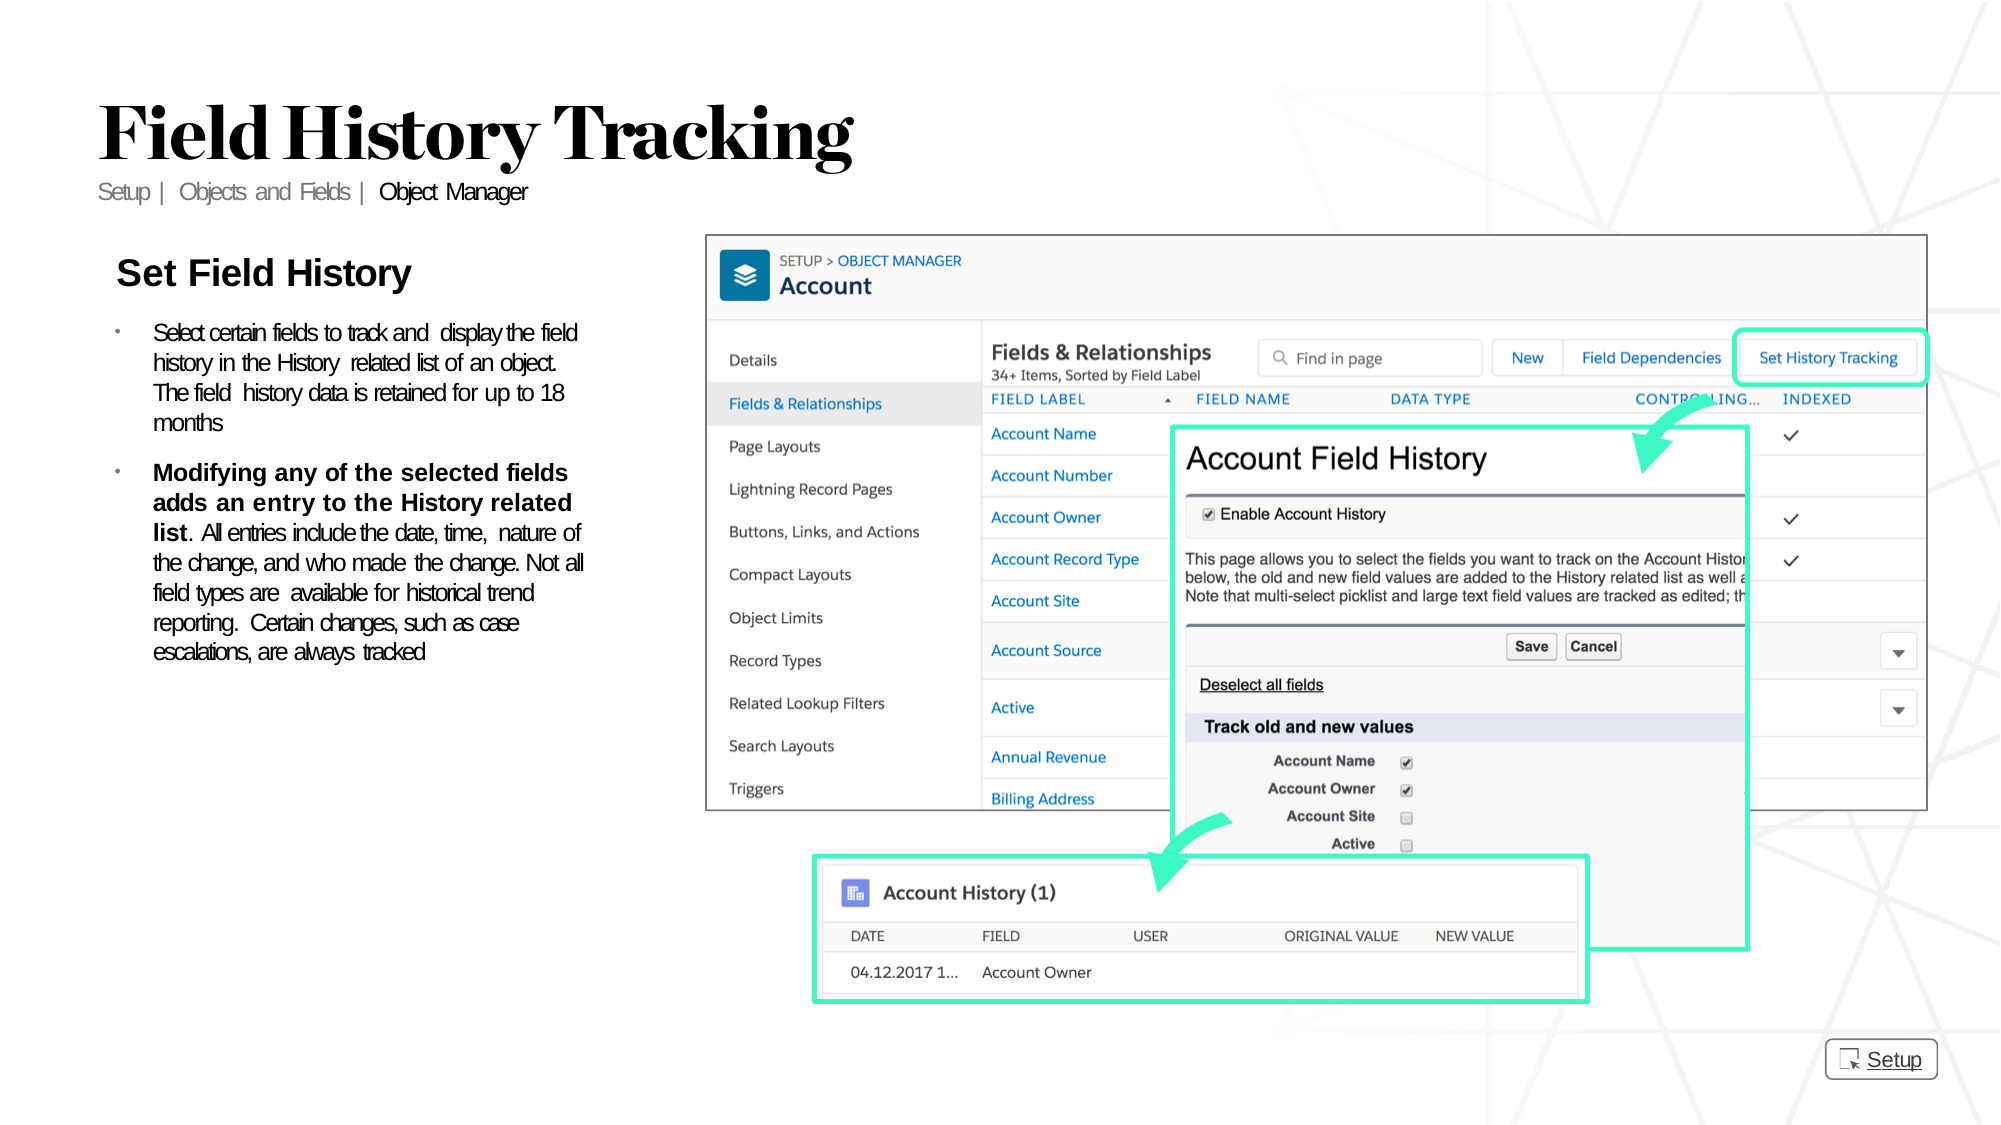

Setup | Objects and Fields | Object Manager
# Set Field History
Select certain fields to track and  display the field history in the History  related list of an object. The field  history data is retained for up to 18  months
Modifying any of the selected fields  adds an entry to the History related  list. All entries include the date, time,  nature of the change, and who made  the change. Not all field types are  available for historical trend reporting.  Certain changes, such as case  escalations, are always tracked

Setup